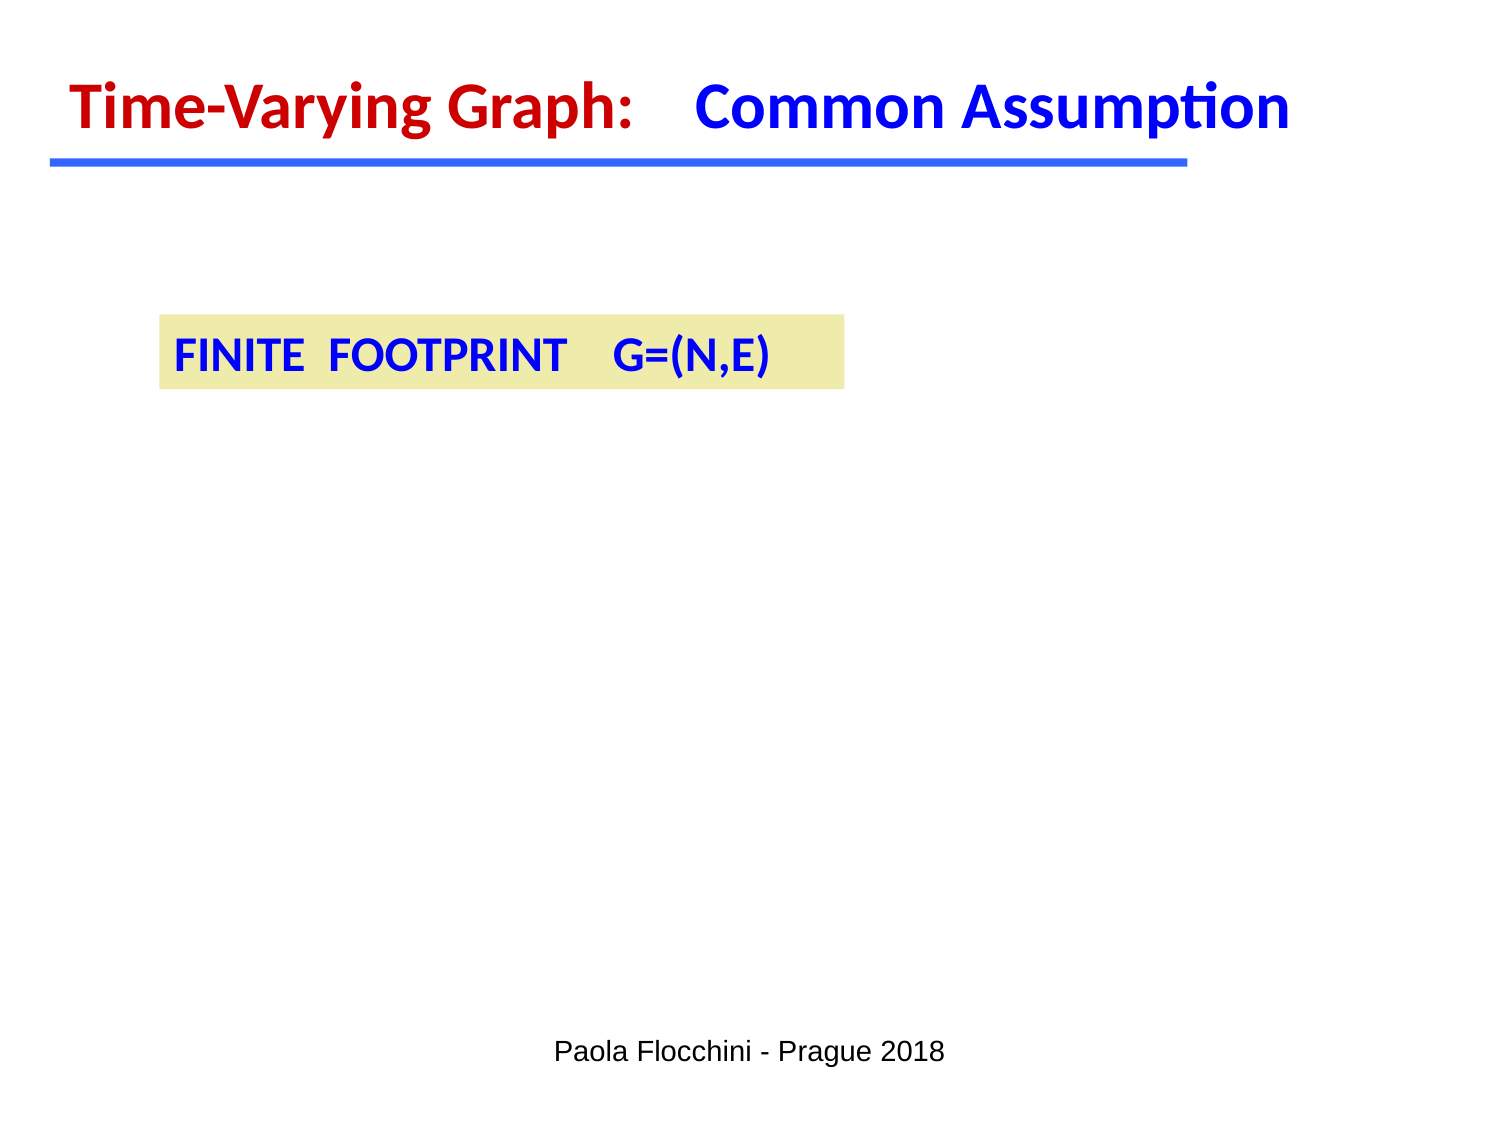

Time-Varying Graph:    Common Assumption

FINITE  FOOTPRINT    G=(N,E)
Paola Flocchini - Prague 2018